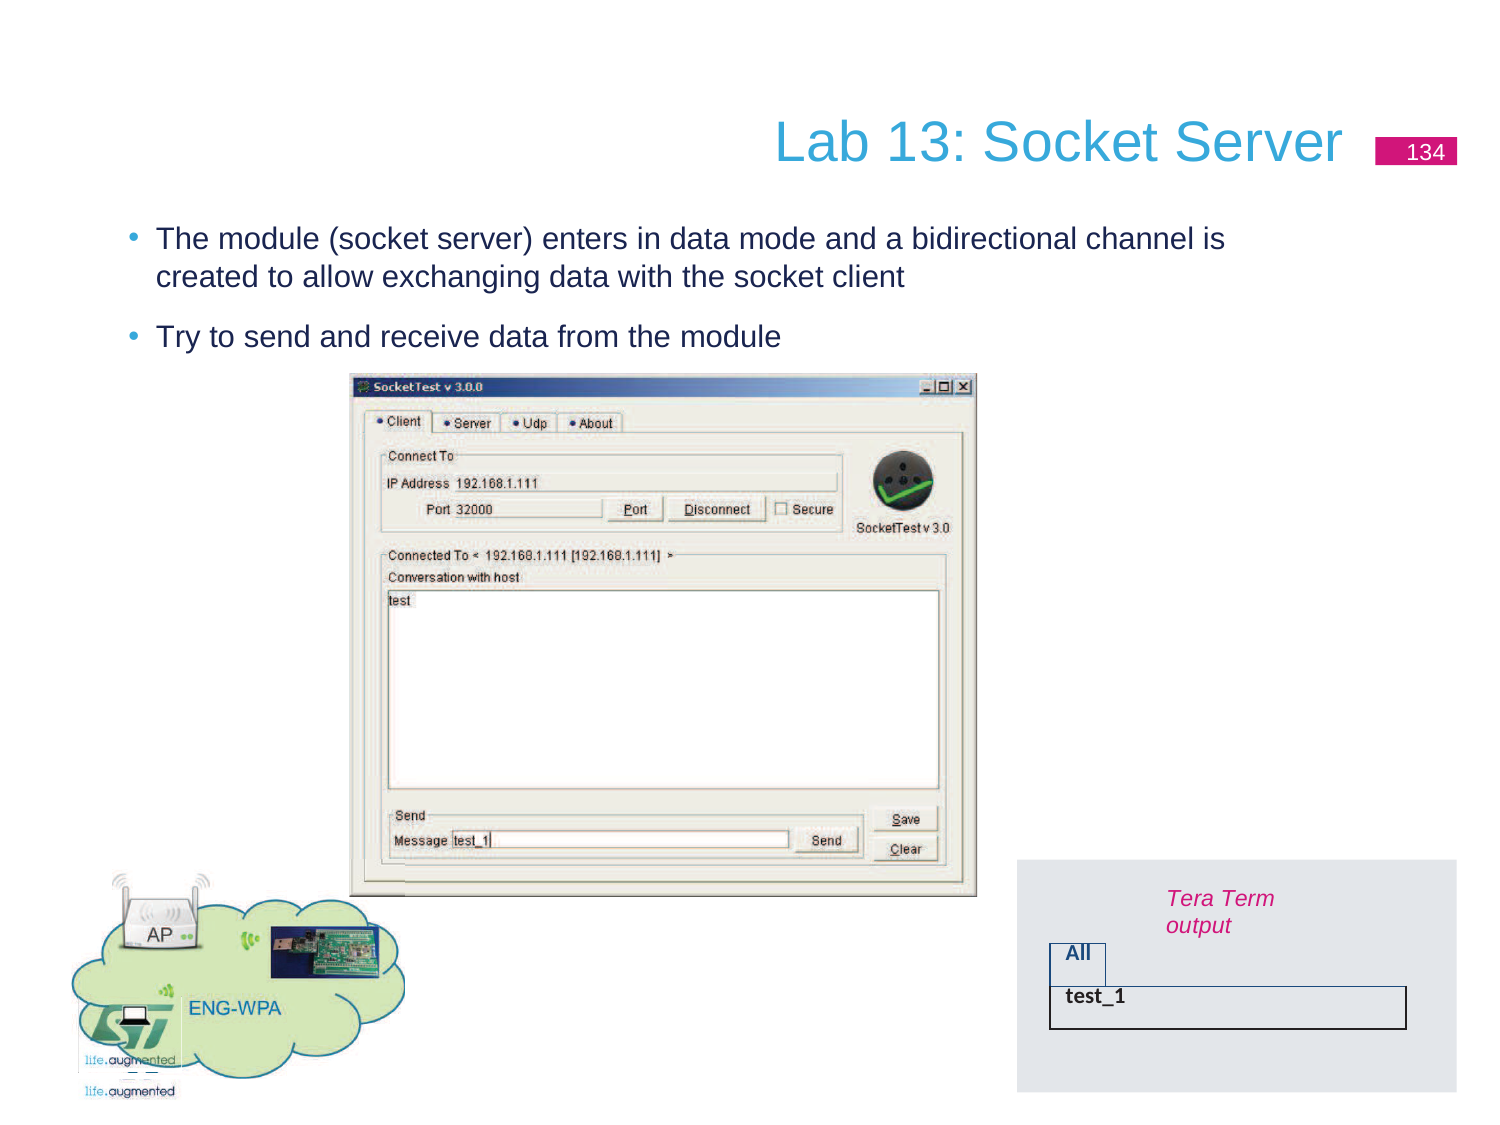

# Lab 13: Socket Server
134
The module (socket server) enters in data mode and a bidirectional channel is created to allow exchanging data with the socket client
Try to send and receive data from the module

Tera Term output
| All |  |
| --- | --- |
| test\_1 |  |